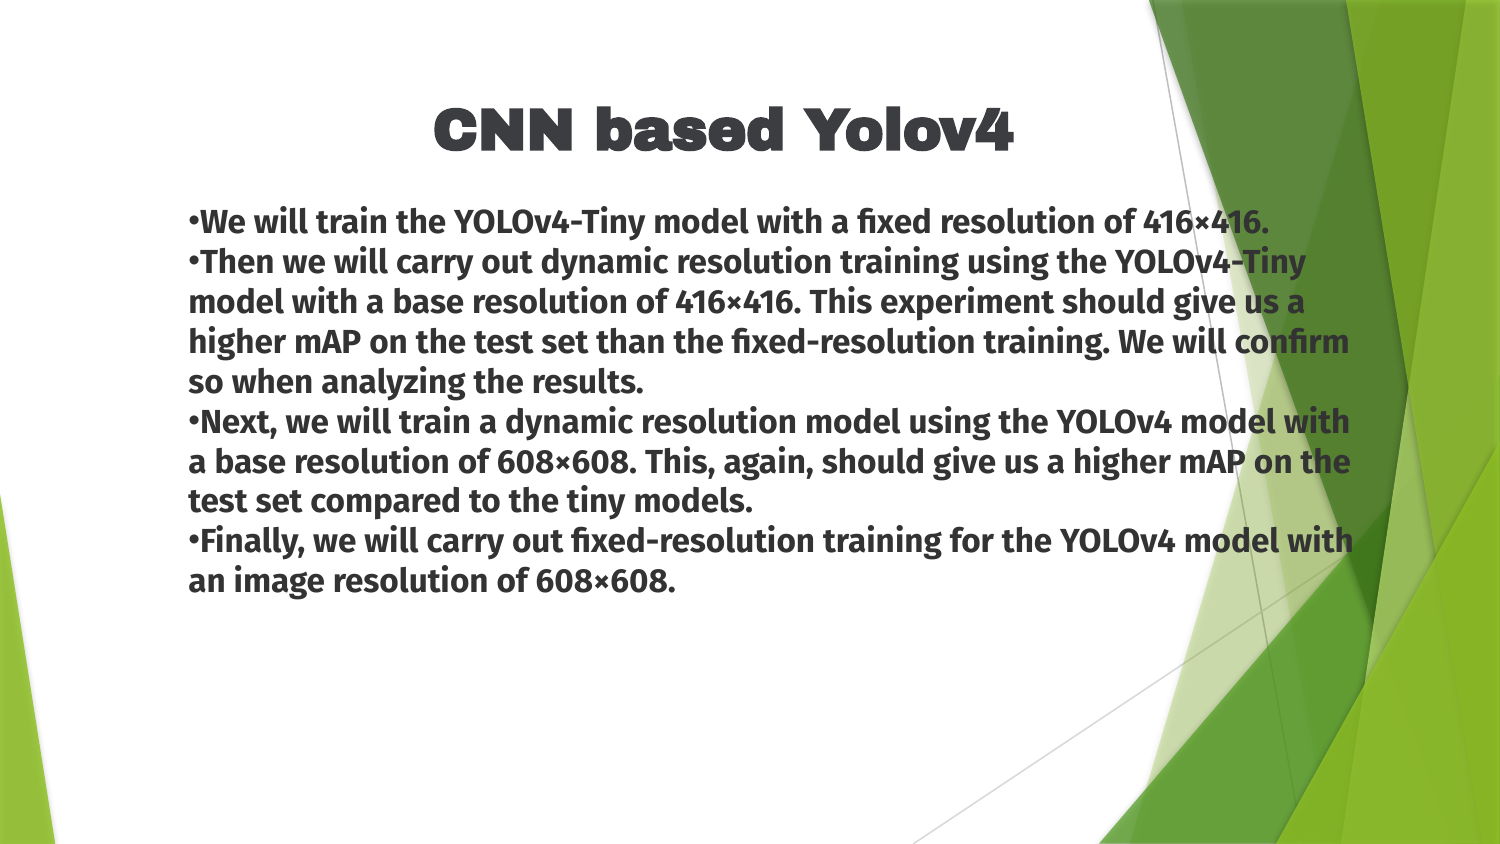

CNN based Yolov4
We will train the YOLOv4-Tiny model with a fixed resolution of 416×416.
Then we will carry out dynamic resolution training using the YOLOv4-Tiny model with a base resolution of 416×416. This experiment should give us a higher mAP on the test set than the fixed-resolution training. We will confirm so when analyzing the results.
Next, we will train a dynamic resolution model using the YOLOv4 model with a base resolution of 608×608. This, again, should give us a higher mAP on the test set compared to the tiny models.
Finally, we will carry out fixed-resolution training for the YOLOv4 model with an image resolution of 608×608.